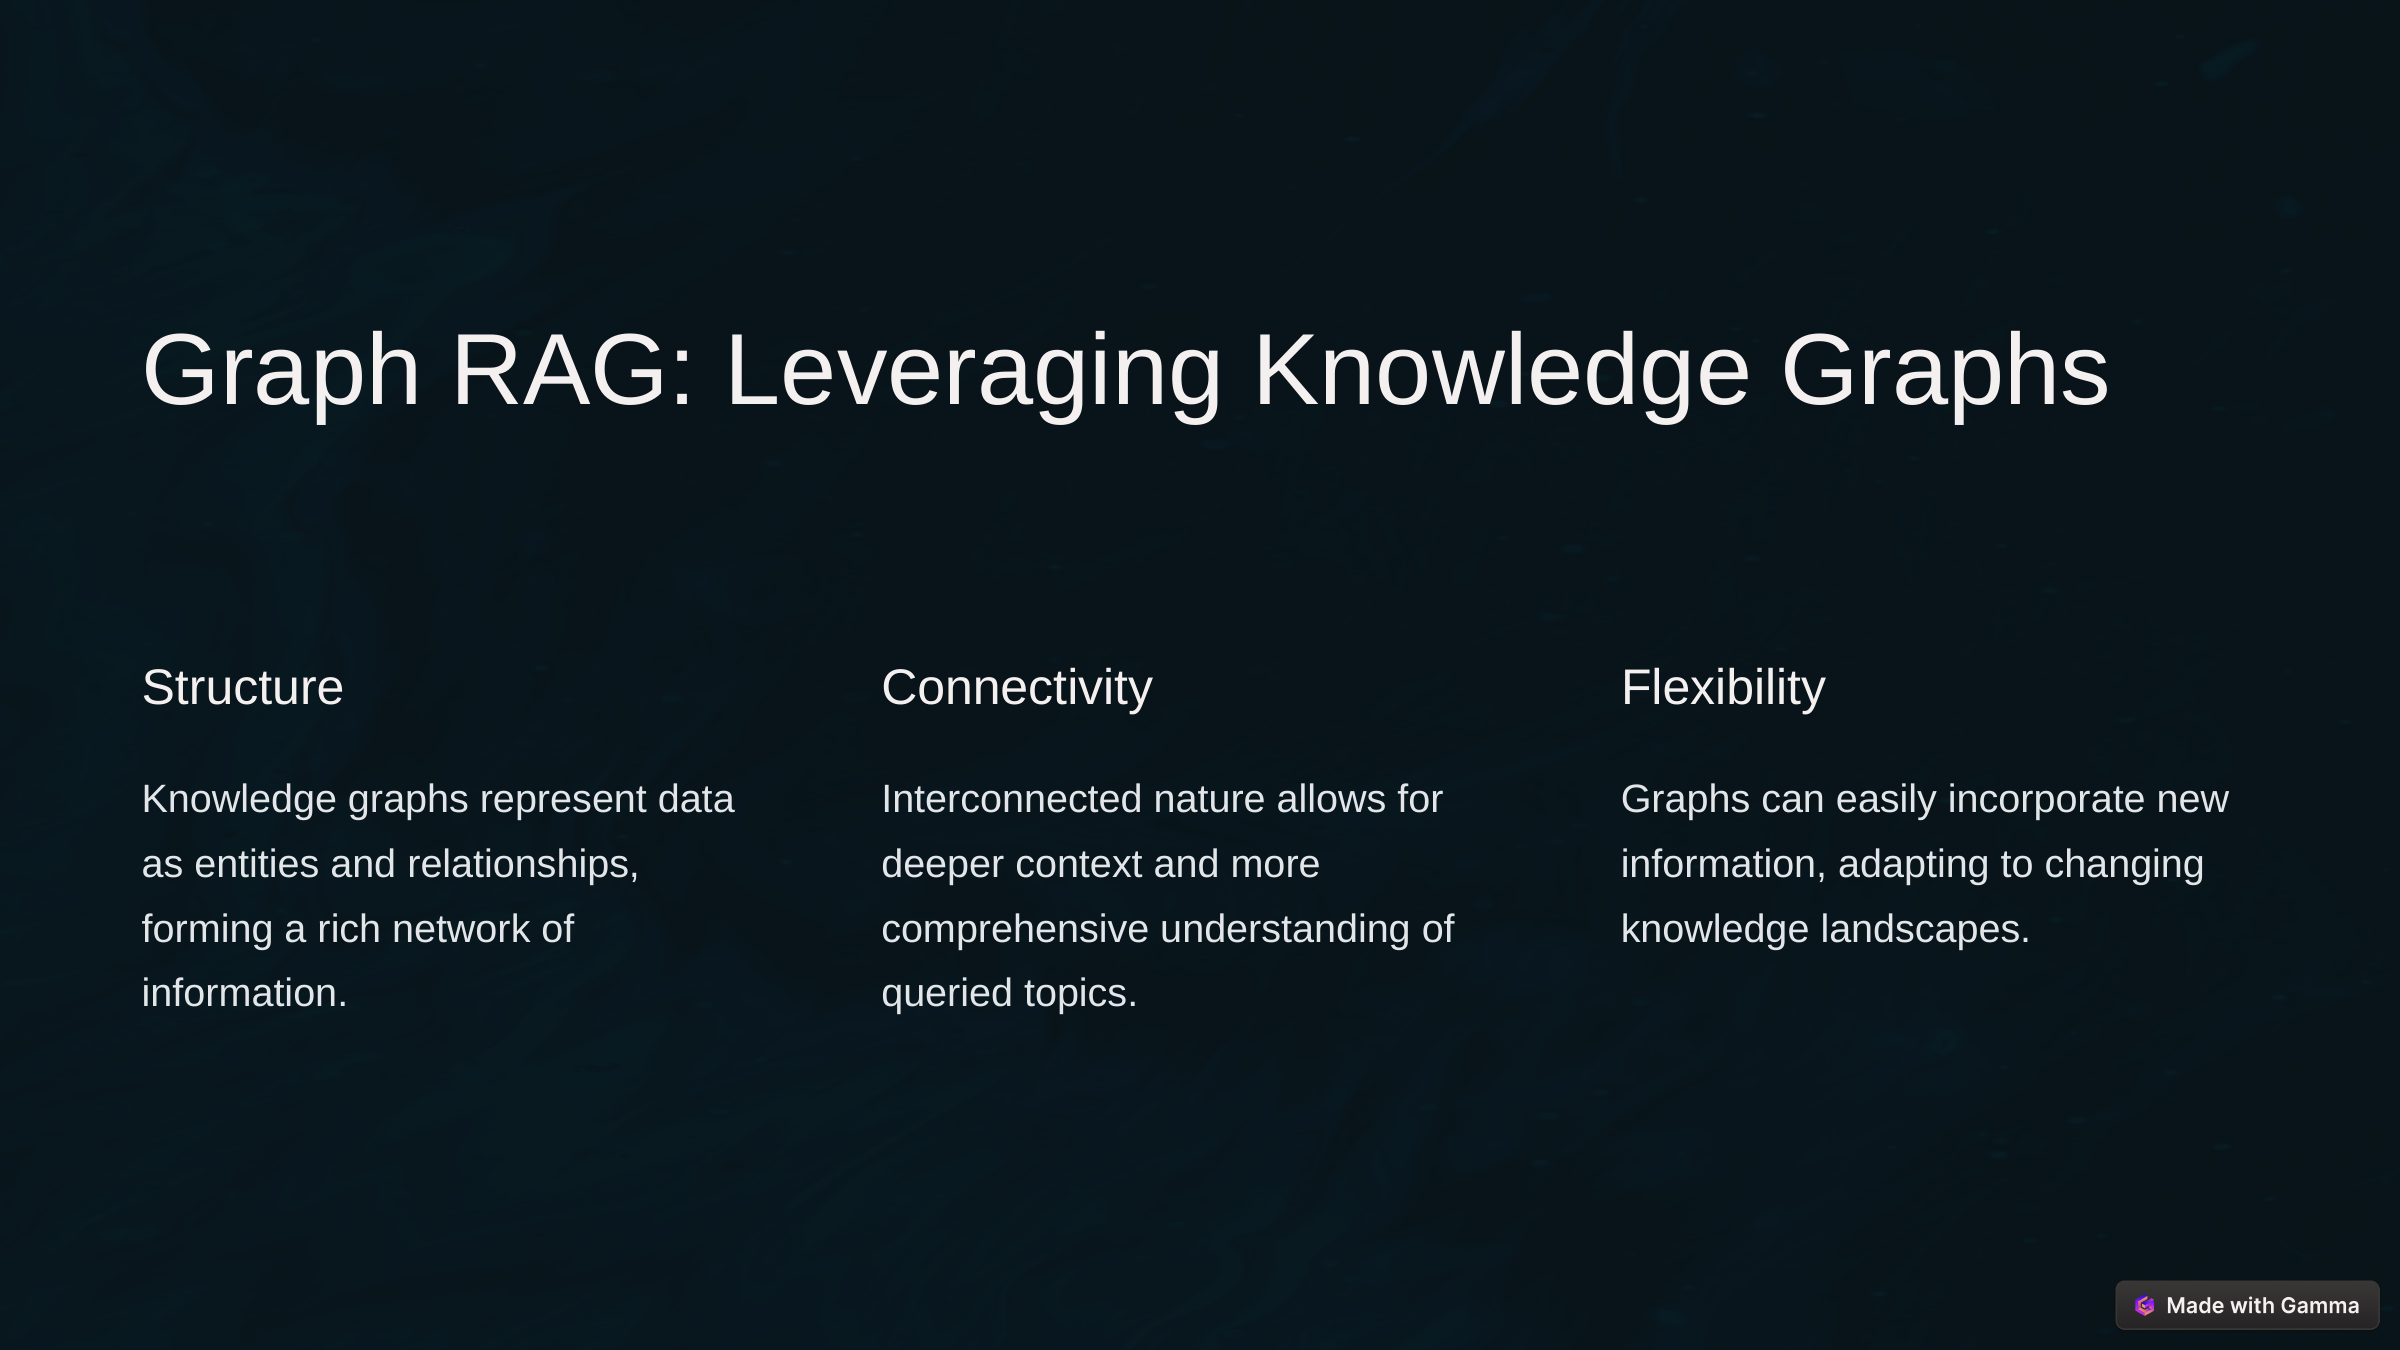

Graph RAG: Leveraging Knowledge Graphs
Structure
Connectivity
Flexibility
Knowledge graphs represent data as entities and relationships, forming a rich network of information.
Interconnected nature allows for deeper context and more comprehensive understanding of queried topics.
Graphs can easily incorporate new information, adapting to changing knowledge landscapes.